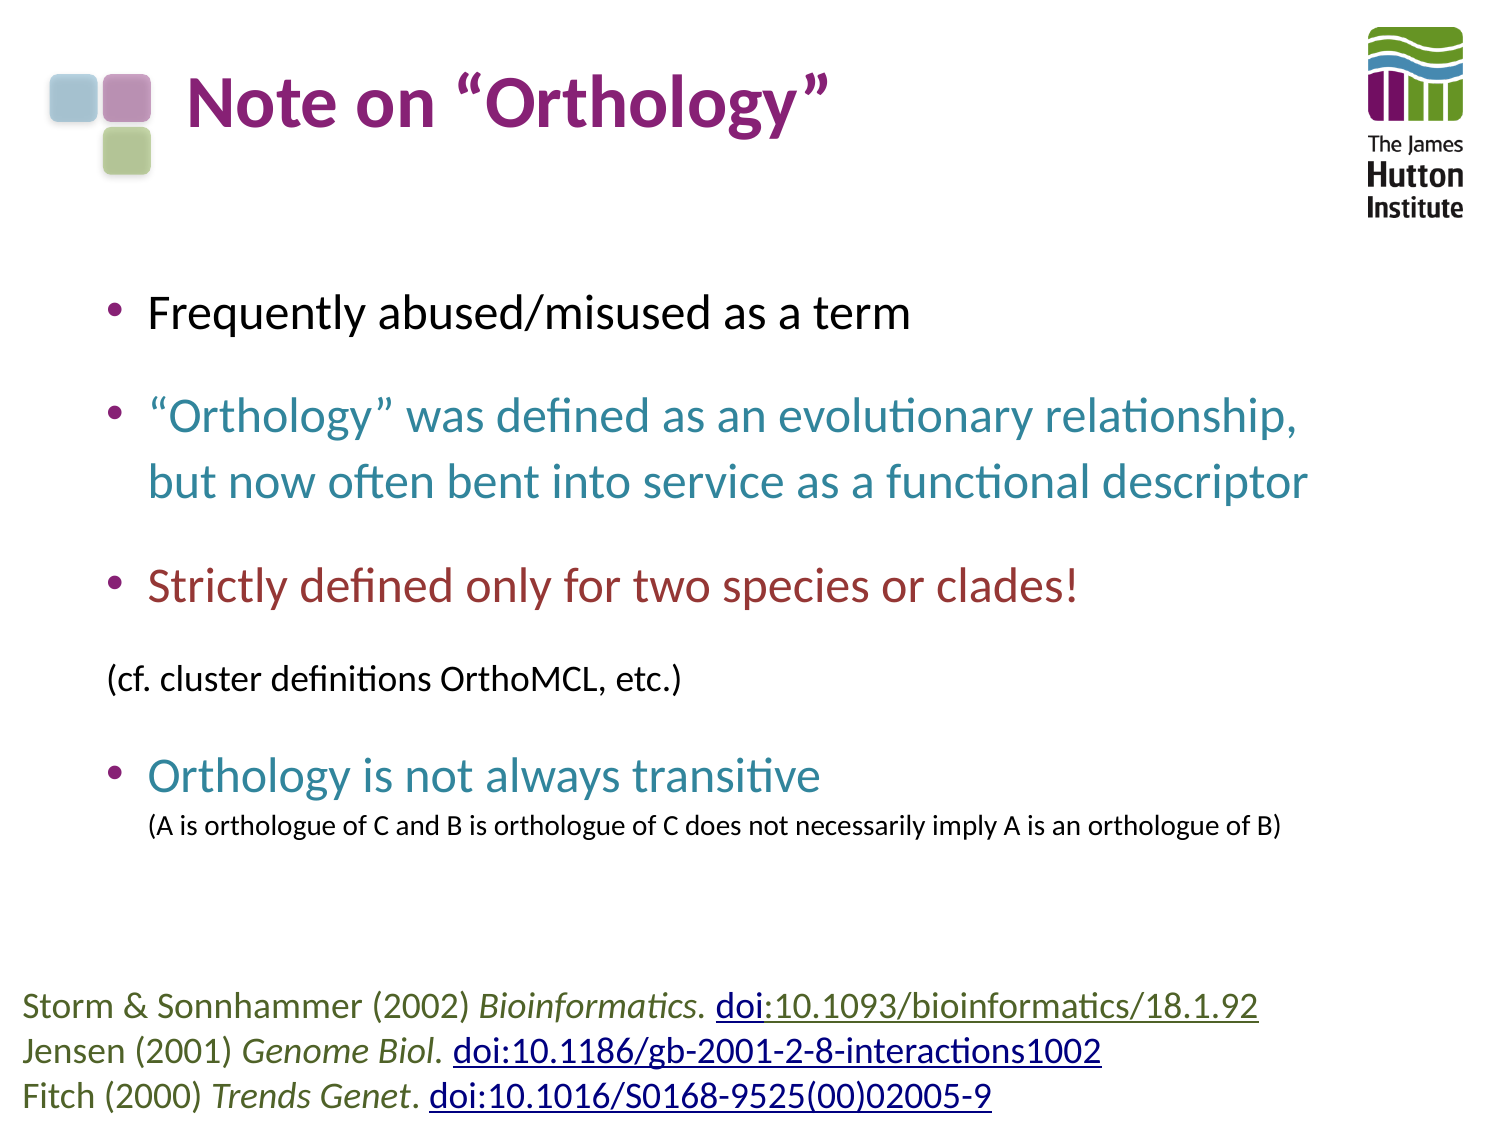

# Note on “Orthology”
Frequently abused/misused as a term
“Orthology” was defined as an evolutionary relationship, but now often bent into service as a functional descriptor
Strictly defined only for two species or clades!
(cf. cluster definitions OrthoMCL, etc.)
Orthology is not always transitive
(A is orthologue of C and B is orthologue of C does not necessarily imply A is an orthologue of B)
Storm & Sonnhammer (2002) Bioinformatics. doi:10.1093/bioinformatics/18.1.92
Jensen (2001) Genome Biol. doi:10.1186/gb-2001-2-8-interactions1002
Fitch (2000) Trends Genet. doi:10.1016/S0168-9525(00)02005-9